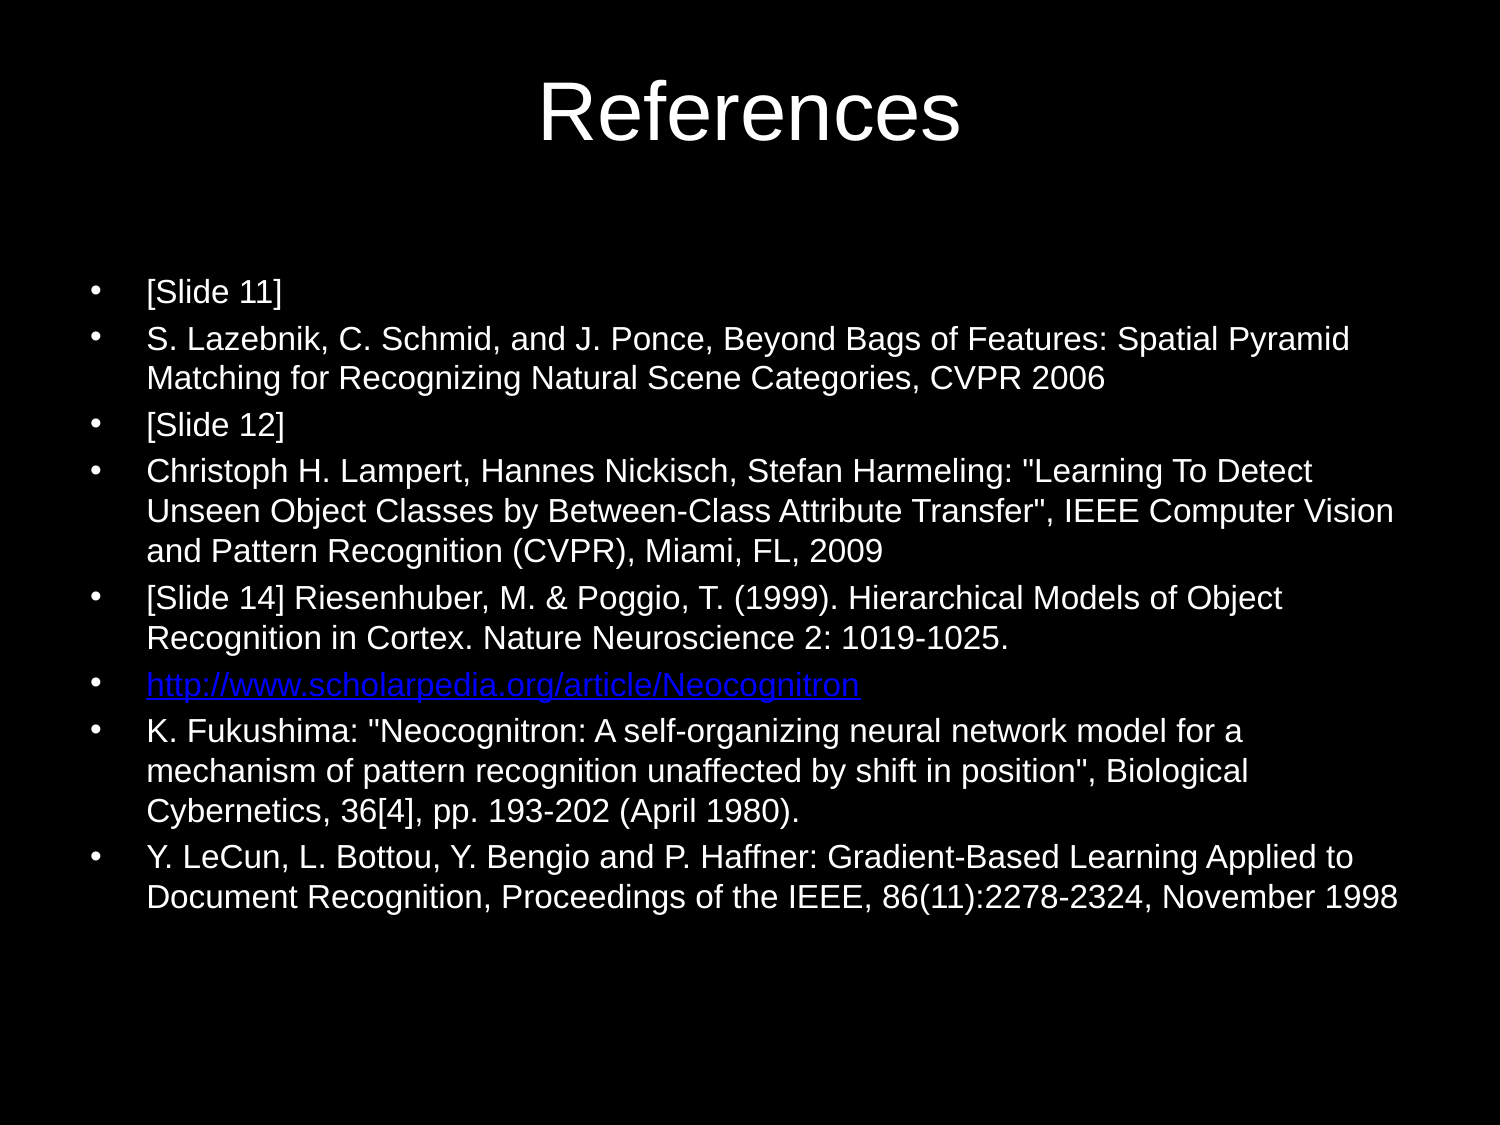

# References
[Slide 11]
S. Lazebnik, C. Schmid, and J. Ponce, Beyond Bags of Features: Spatial Pyramid Matching for Recognizing Natural Scene Categories, CVPR 2006
[Slide 12]
Christoph H. Lampert, Hannes Nickisch, Stefan Harmeling: "Learning To Detect Unseen Object Classes by Between-Class Attribute Transfer", IEEE Computer Vision and Pattern Recognition (CVPR), Miami, FL, 2009
[Slide 14] Riesenhuber, M. & Poggio, T. (1999). Hierarchical Models of Object Recognition in Cortex. Nature Neuroscience 2: 1019-1025.
http://www.scholarpedia.org/article/Neocognitron
K. Fukushima: "Neocognitron: A self-organizing neural network model for a mechanism of pattern recognition unaffected by shift in position", Biological Cybernetics, 36[4], pp. 193-202 (April 1980).
Y. LeCun, L. Bottou, Y. Bengio and P. Haffner: Gradient-Based Learning Applied to Document Recognition, Proceedings of the IEEE, 86(11):2278-2324, November 1998